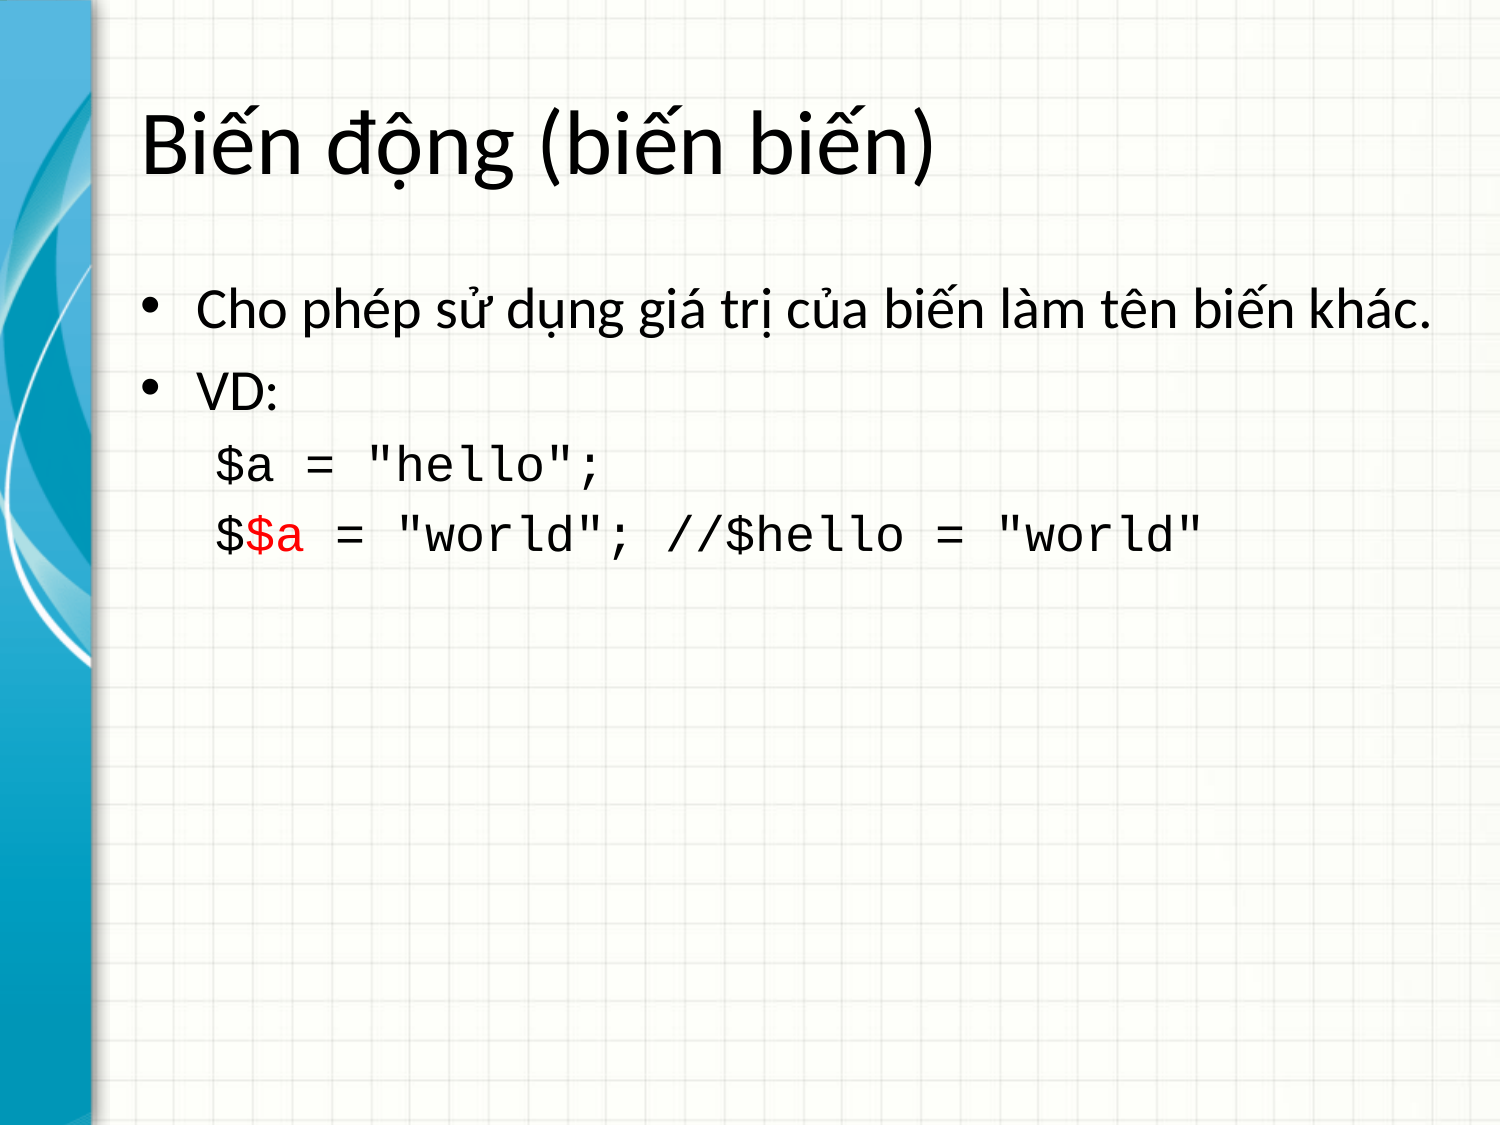

# Biến động (biến biến)
Cho phép sử dụng giá trị của biến làm tên biến khác.
VD:
$a = "hello";
$$a = "world"; //$hello = "world"